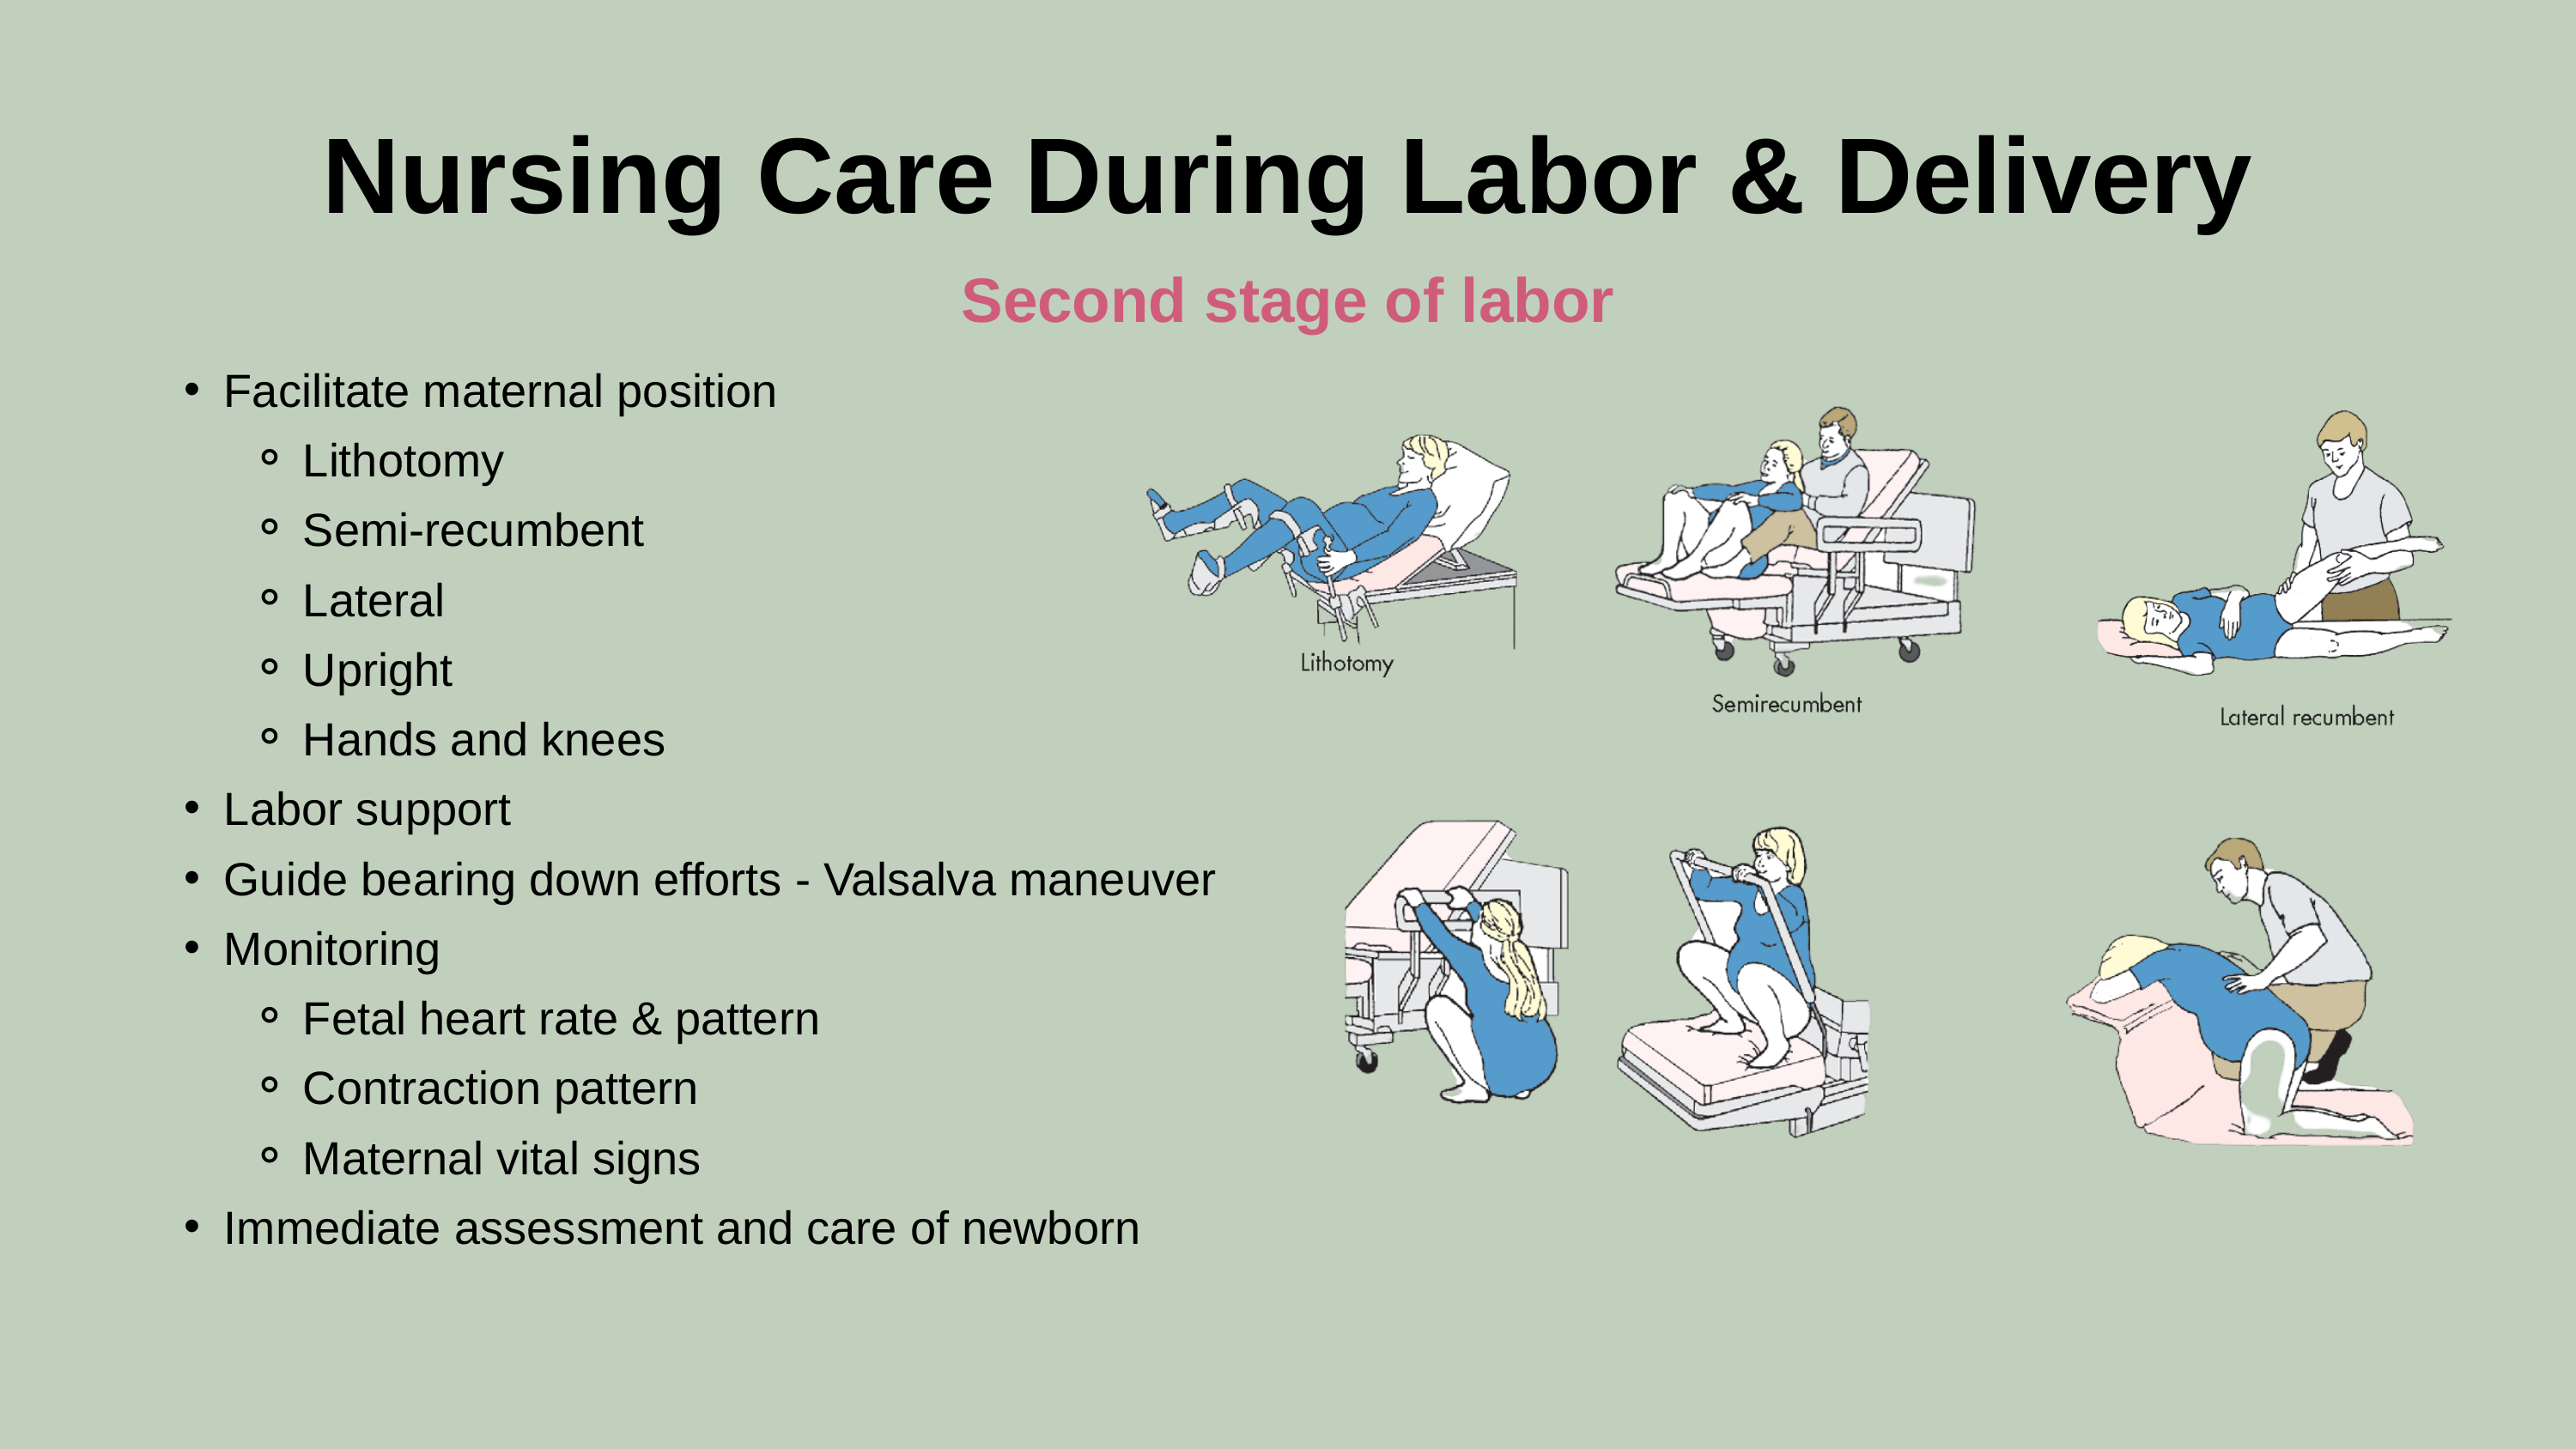

Nursing Care During Labor & Delivery
Second stage of labor
Facilitate maternal position
Lithotomy
Semi-recumbent
Lateral
Upright
Hands and knees
Labor support
Guide bearing down efforts - Valsalva maneuver
Monitoring
Fetal heart rate & pattern
Contraction pattern
Maternal vital signs
Immediate assessment and care of newborn